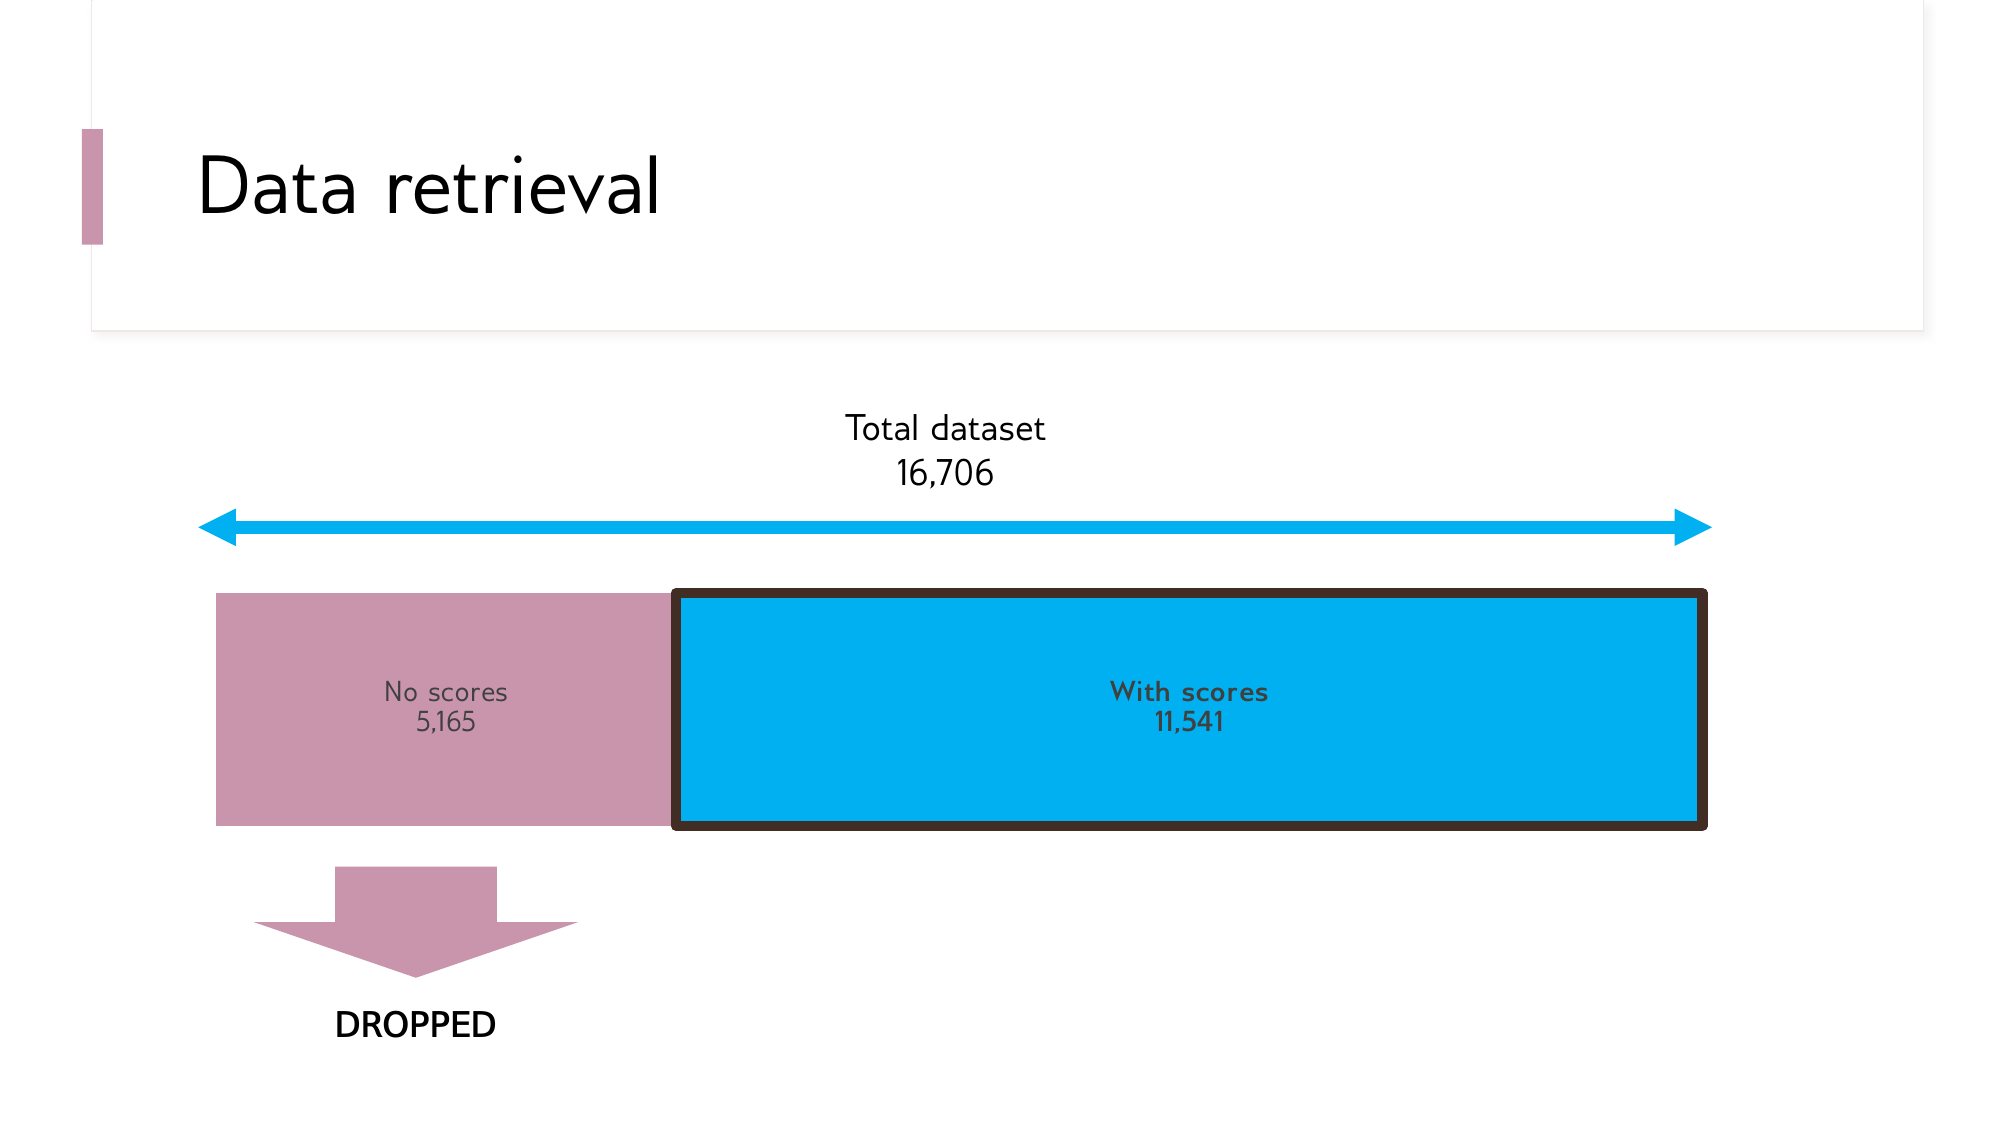

# Data retrieval
Total dataset
16,706

### Chart

| Category | No scores | #REF! | With scores |
|---|---|---|---|
|  | 5165.0 | 1.0 | 11541.0 |
DROPPED